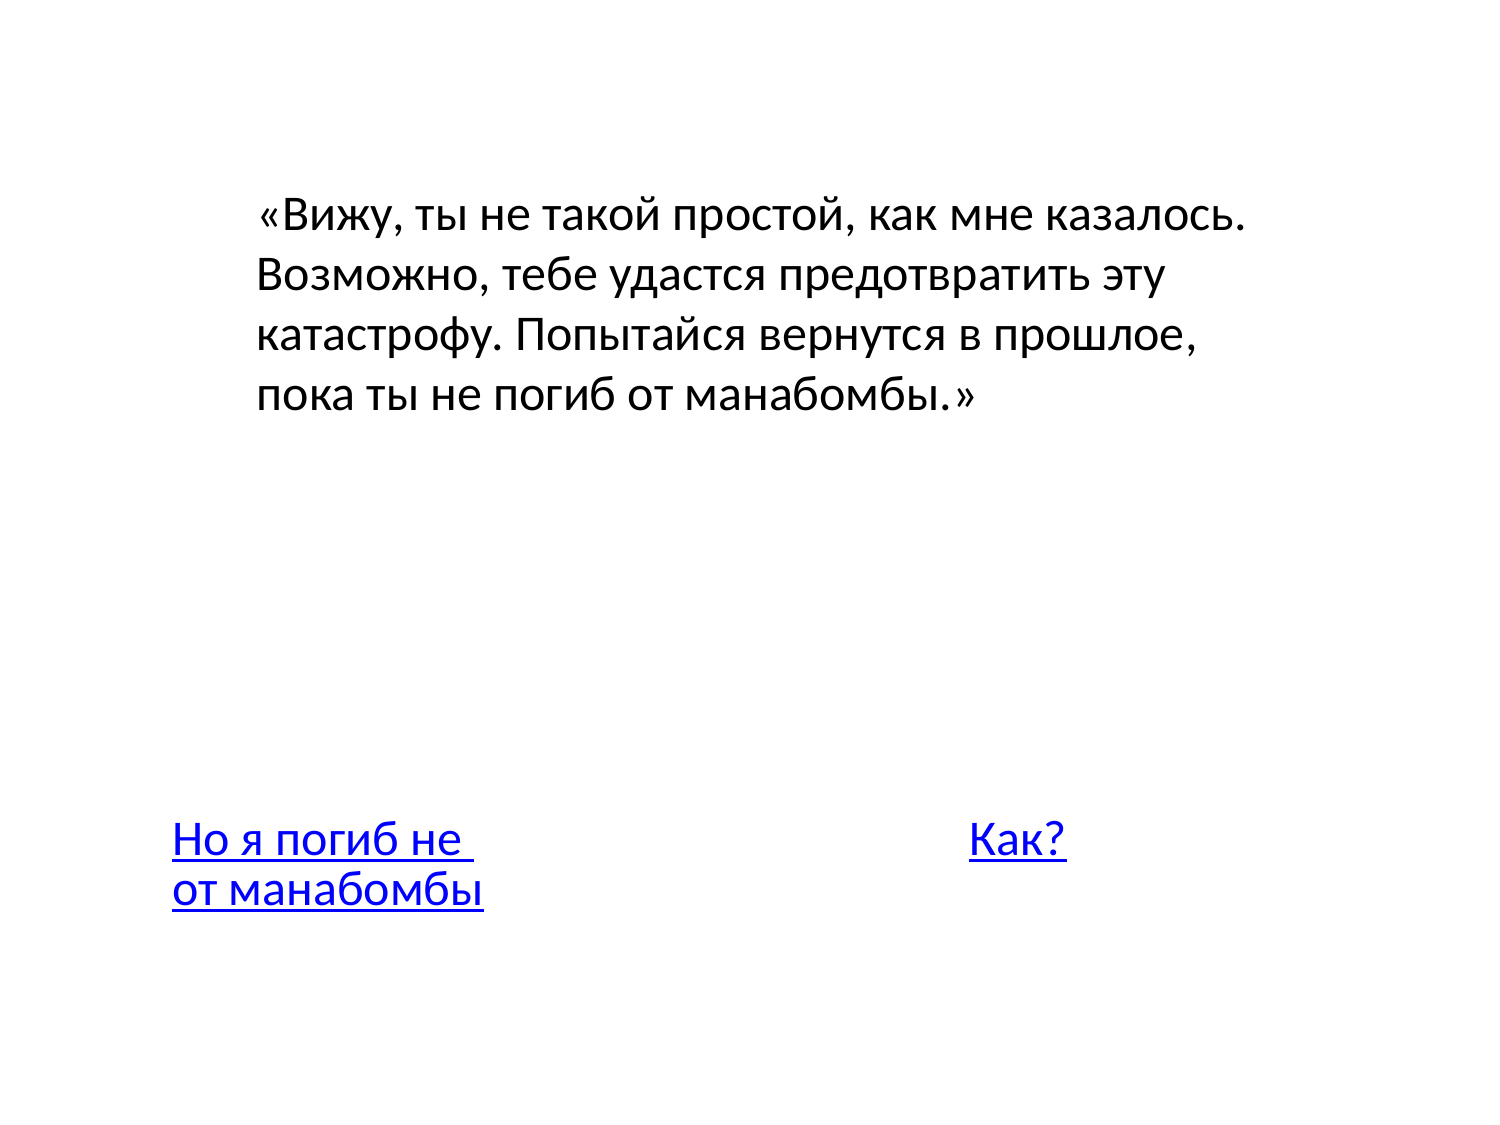

«Вижу, ты не такой простой, как мне казалось. Возможно, тебе удастся предотвратить эту катастрофу. Попытайся вернутся в прошлое, пока ты не погиб от манабомбы.»
Но я погиб не от манабомбы
Как?